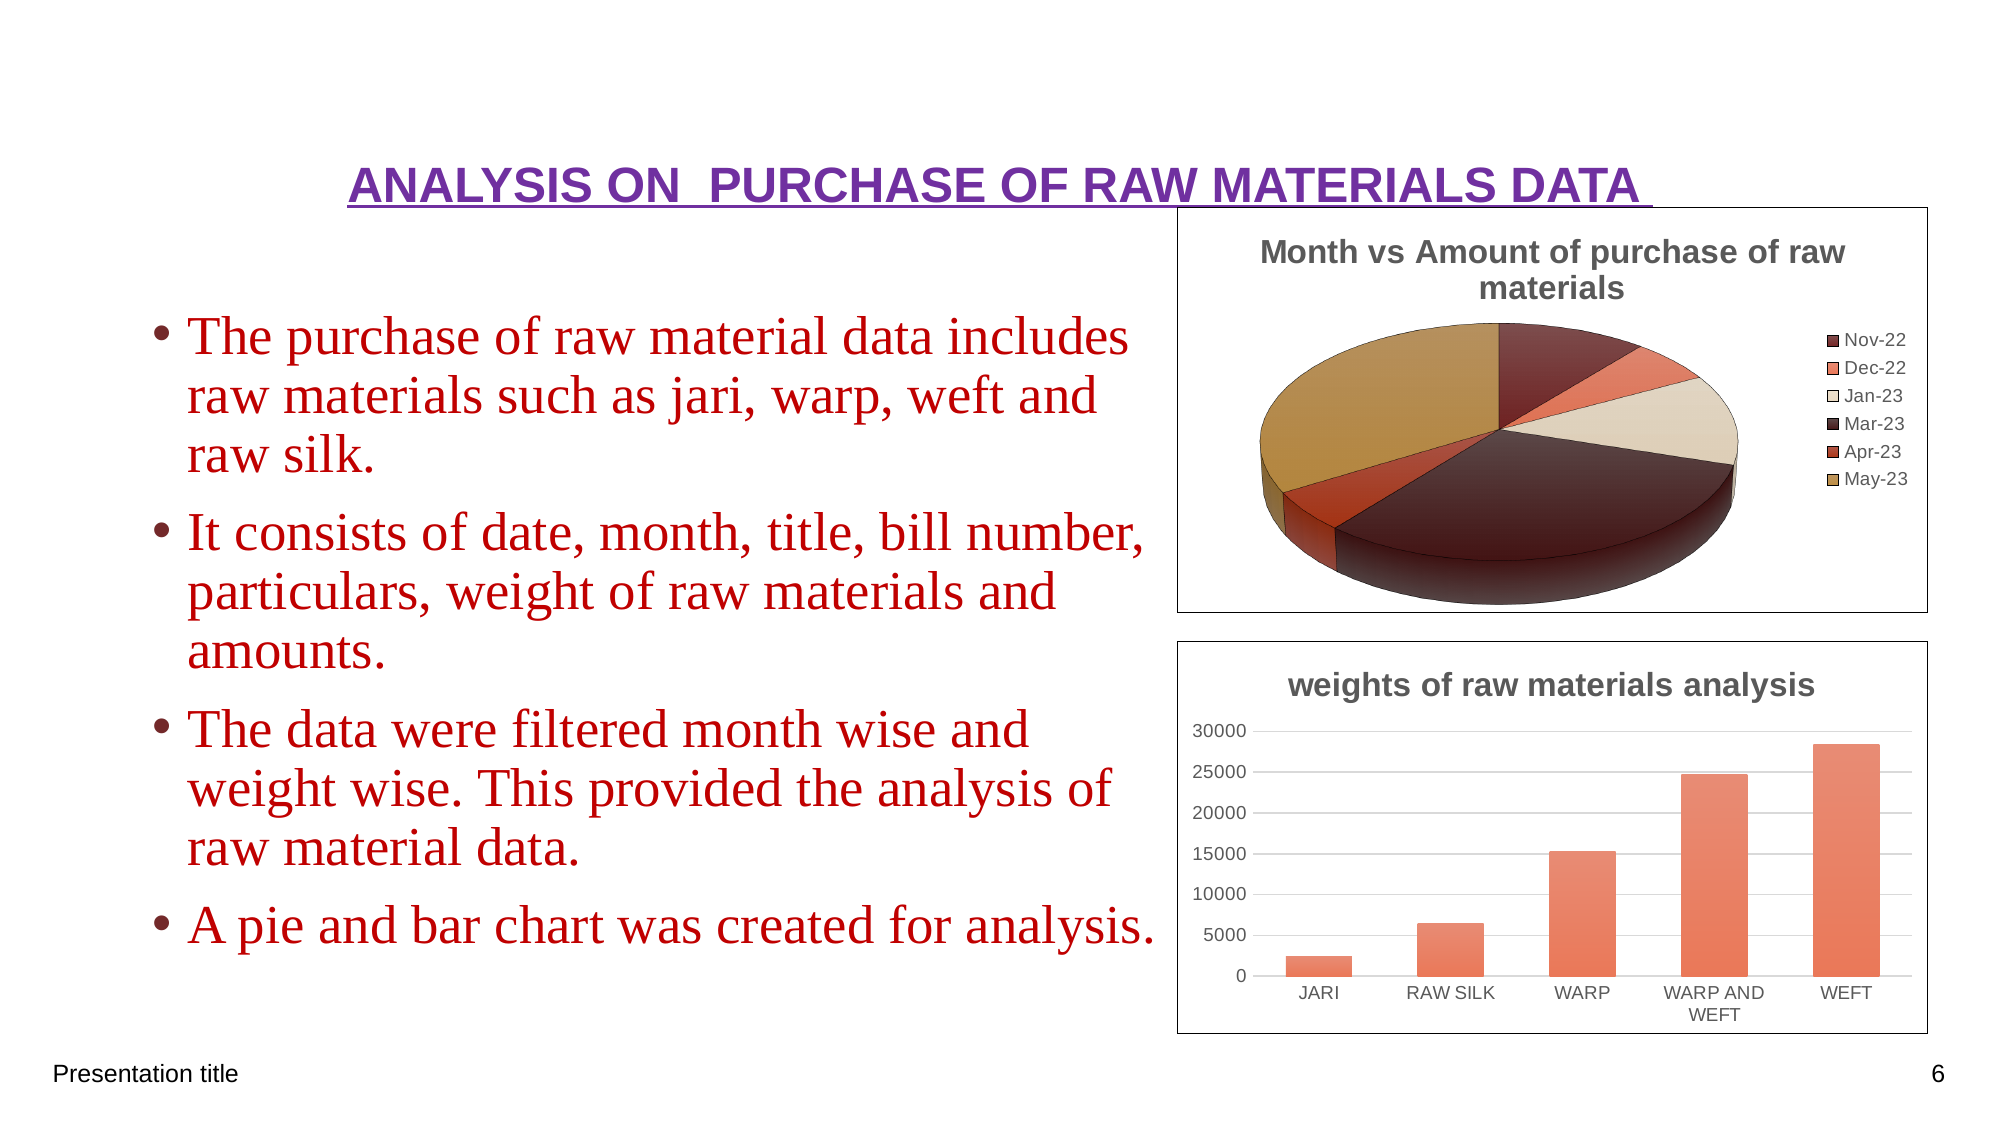

# ANALYSIS ON  PURCHASE OF RAW MATERIALS DATA

[unsupported chart]

The purchase of raw material data includes raw materials such as jari, warp, weft and raw silk.
It consists of date, month, title, bill number, particulars, weight of raw materials and amounts.
The data were filtered month wise and weight wise. This provided the analysis of raw material data.
A pie and bar chart was created for analysis.

### Chart: weights of raw materials analysis

| Category | Total |
|---|---|
| JARI | 2400.0 |
| RAW SILK | 6400.0 |
| WARP | 15325.0 |
| WARP AND WEFT | 24680.0 |
| WEFT | 28360.0 |
Presentation title
6